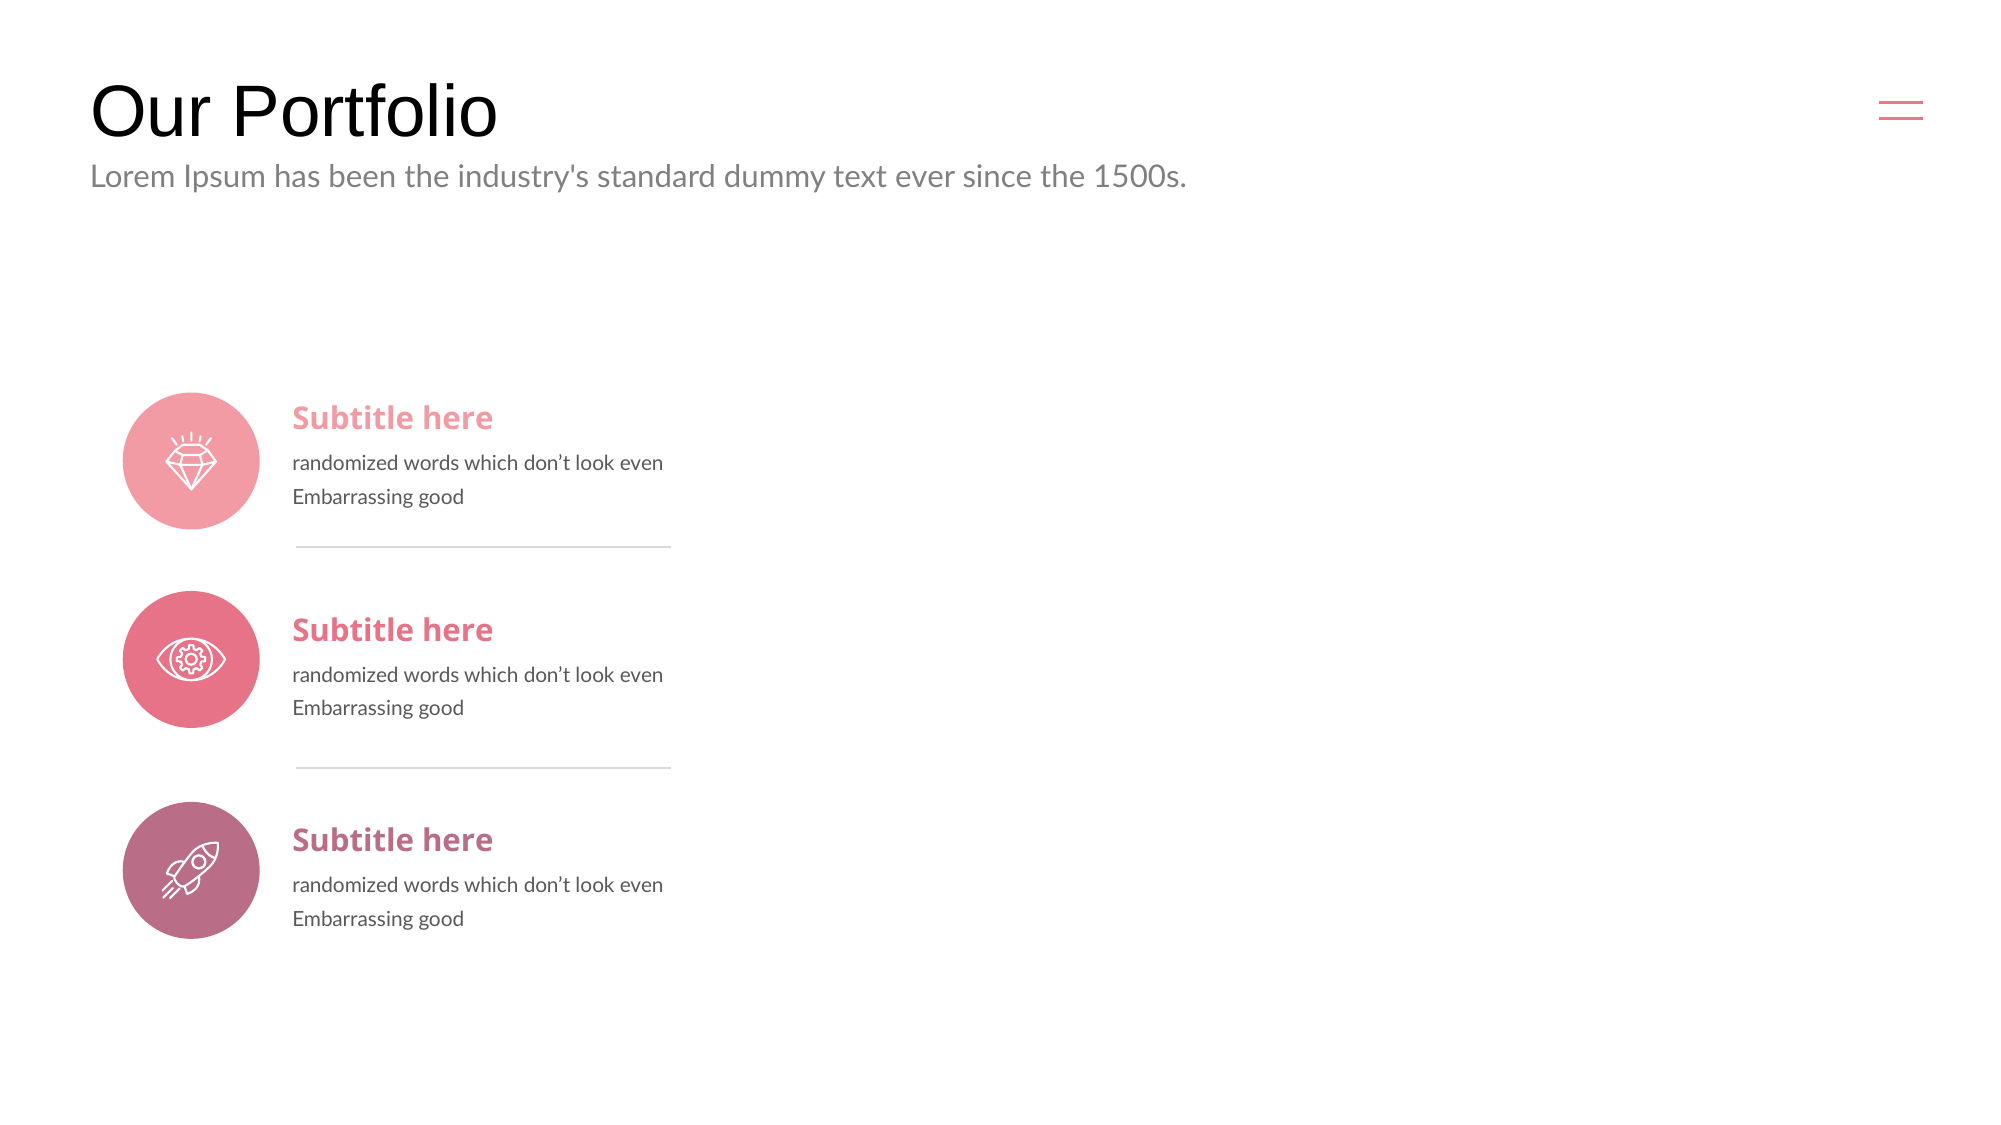

# Our Portfolio
Lorem Ipsum has been the industry's standard dummy text ever since the 1500s.

Subtitle here

randomized words which don’t look even
Embarrassing good

Subtitle here

randomized words which don’t look even
Embarrassing good

Subtitle here

randomized words which don’t look even
Embarrassing good